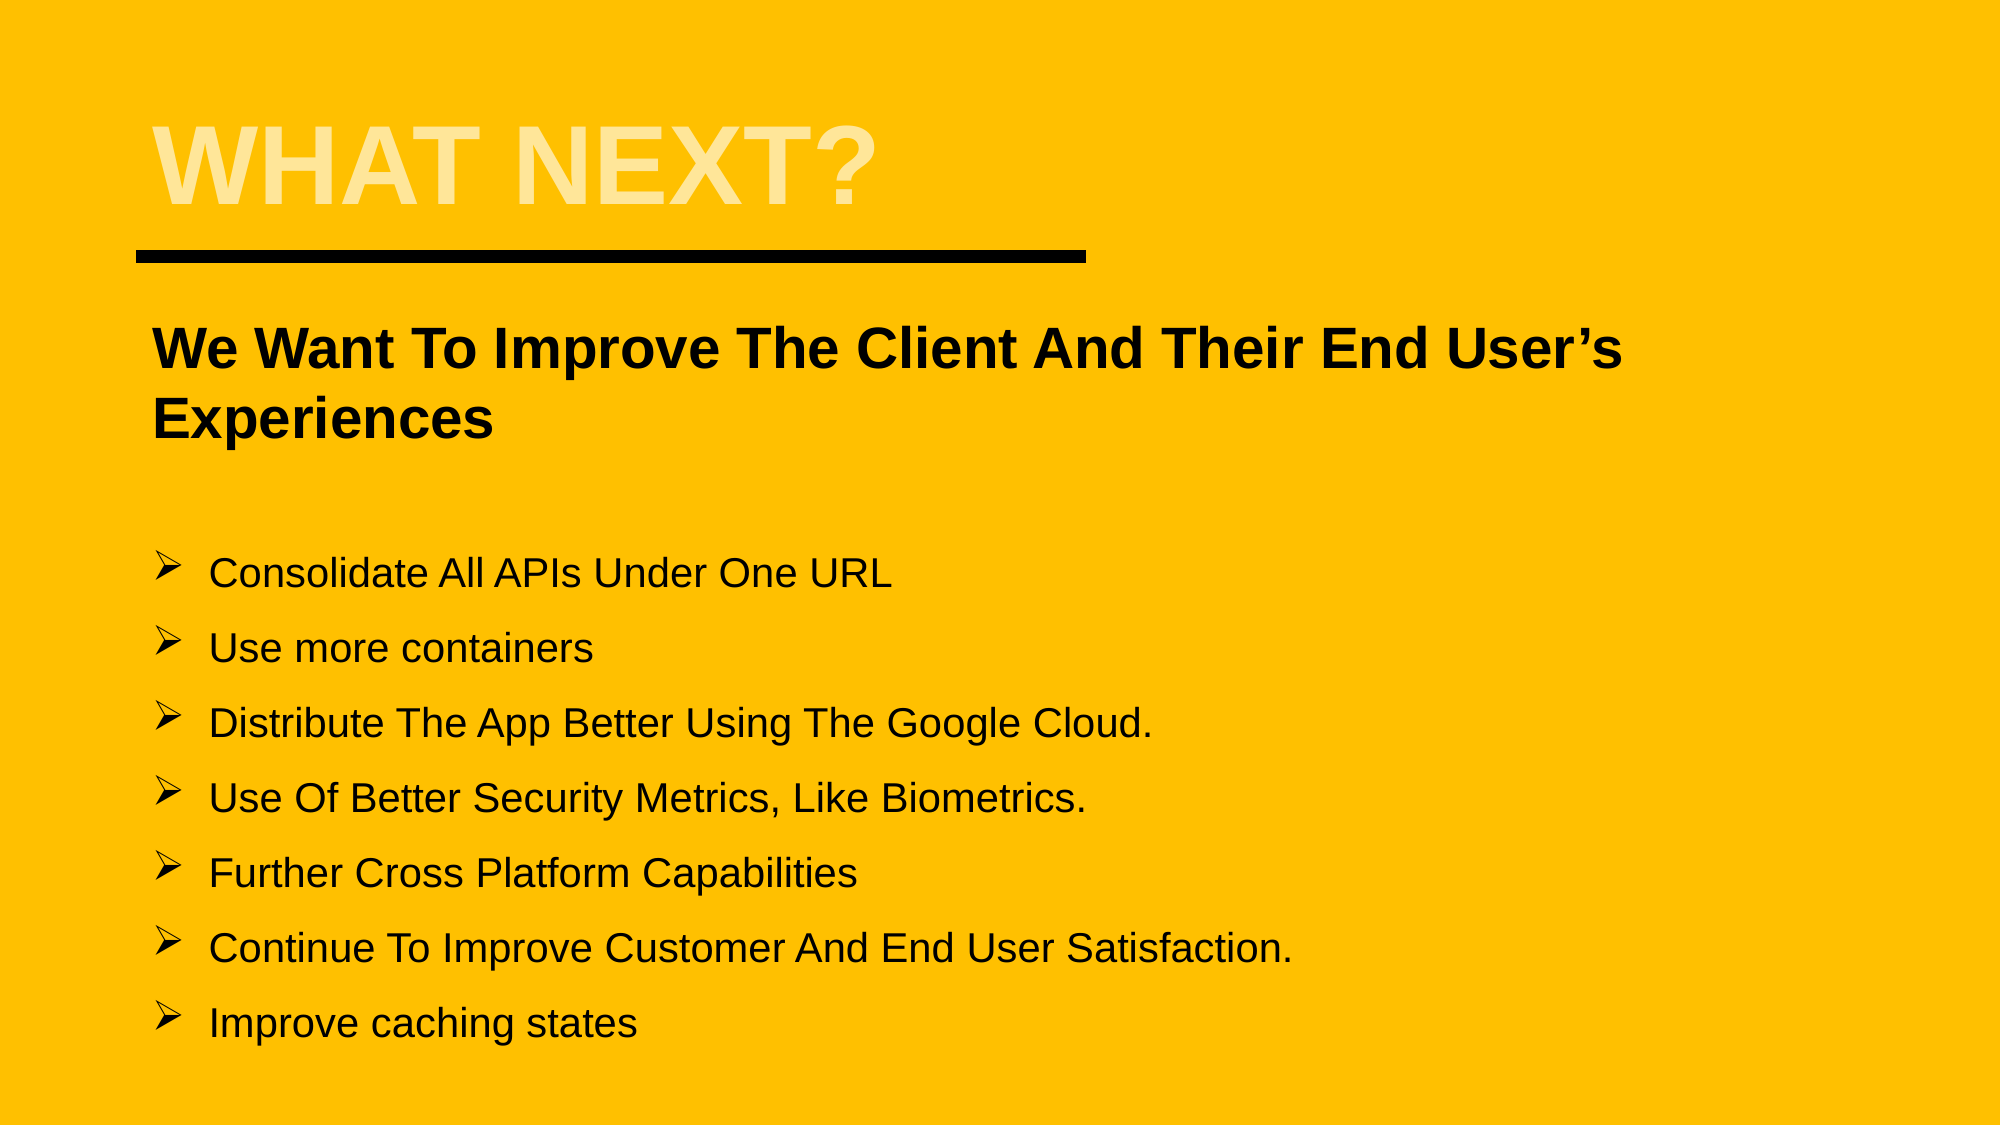

# WHAT NEXT?

We Want To Improve The Client And Their End User’s Experiences

Consolidate All APIs Under One URL
Use more containers
Distribute The App Better Using The Google Cloud.
Use Of Better Security Metrics, Like Biometrics.
Further Cross Platform Capabilities
Continue To Improve Customer And End User Satisfaction.
Improve caching states